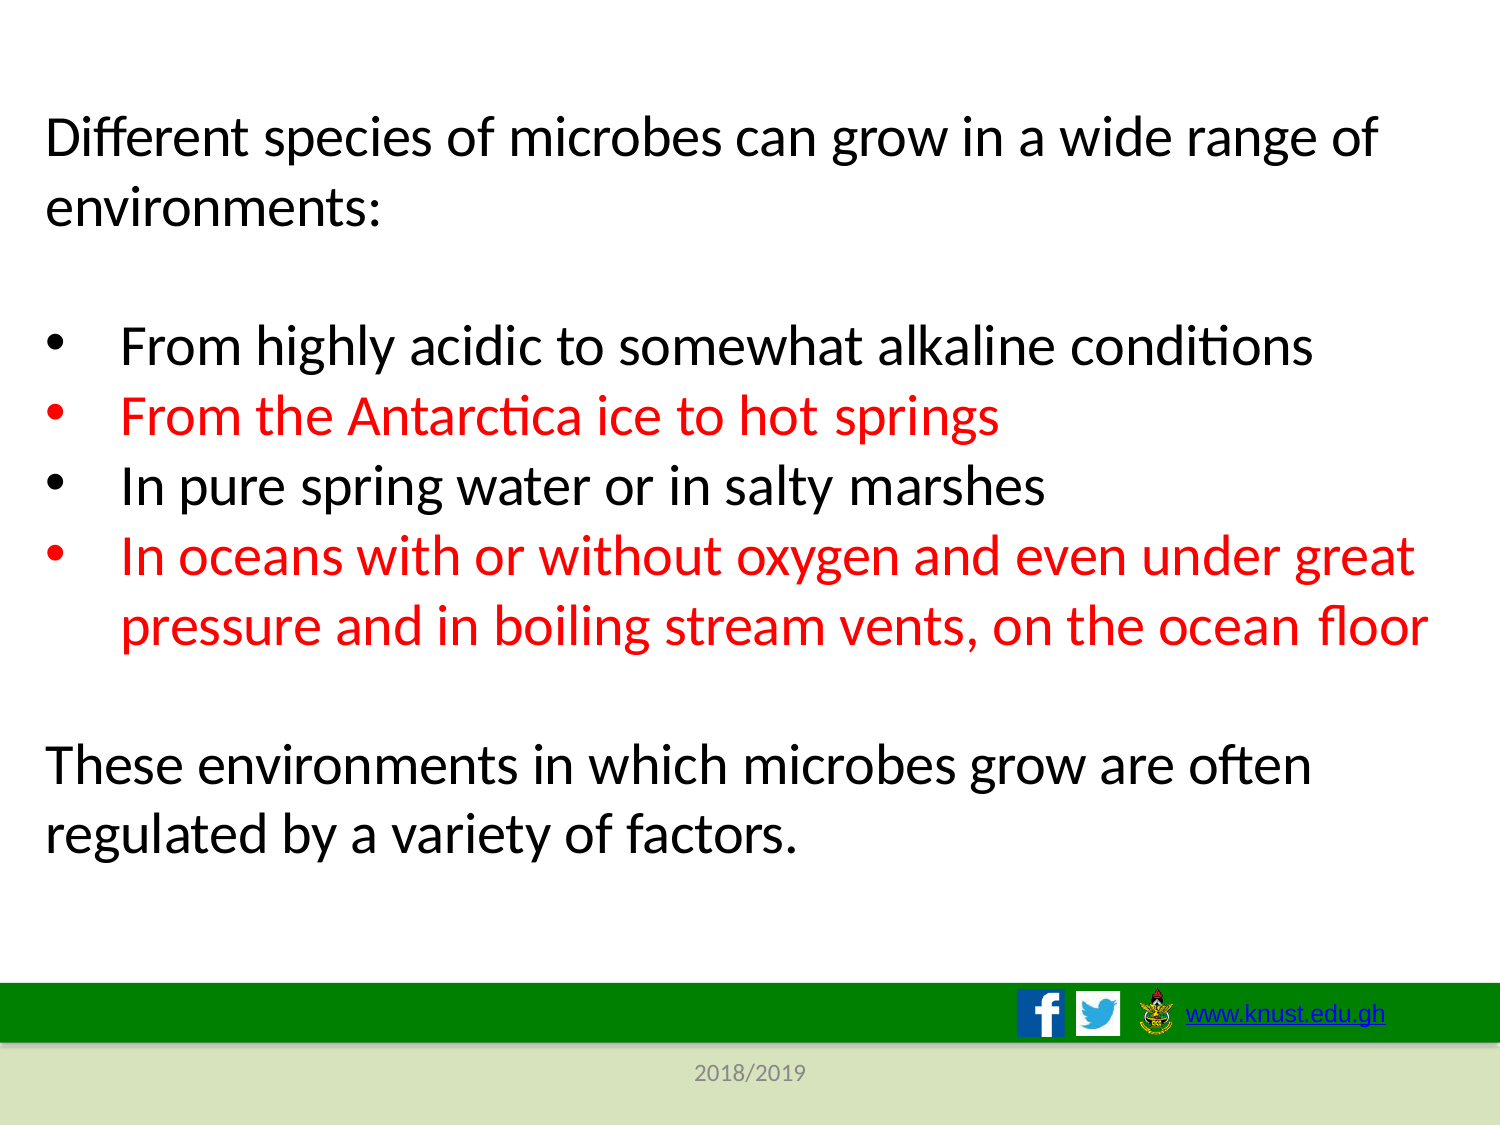

Different species of microbes can grow in a wide range of  environments:

From highly acidic to somewhat alkaline conditions
From the Antarctica ice to hot springs
In pure spring water or in salty marshes
In oceans with or without oxygen and even under great  pressure and in boiling stream vents, on the ocean floor

These environments in which microbes grow are often  regulated by a variety of factors.

www.knust.edu.gh

2018/2019